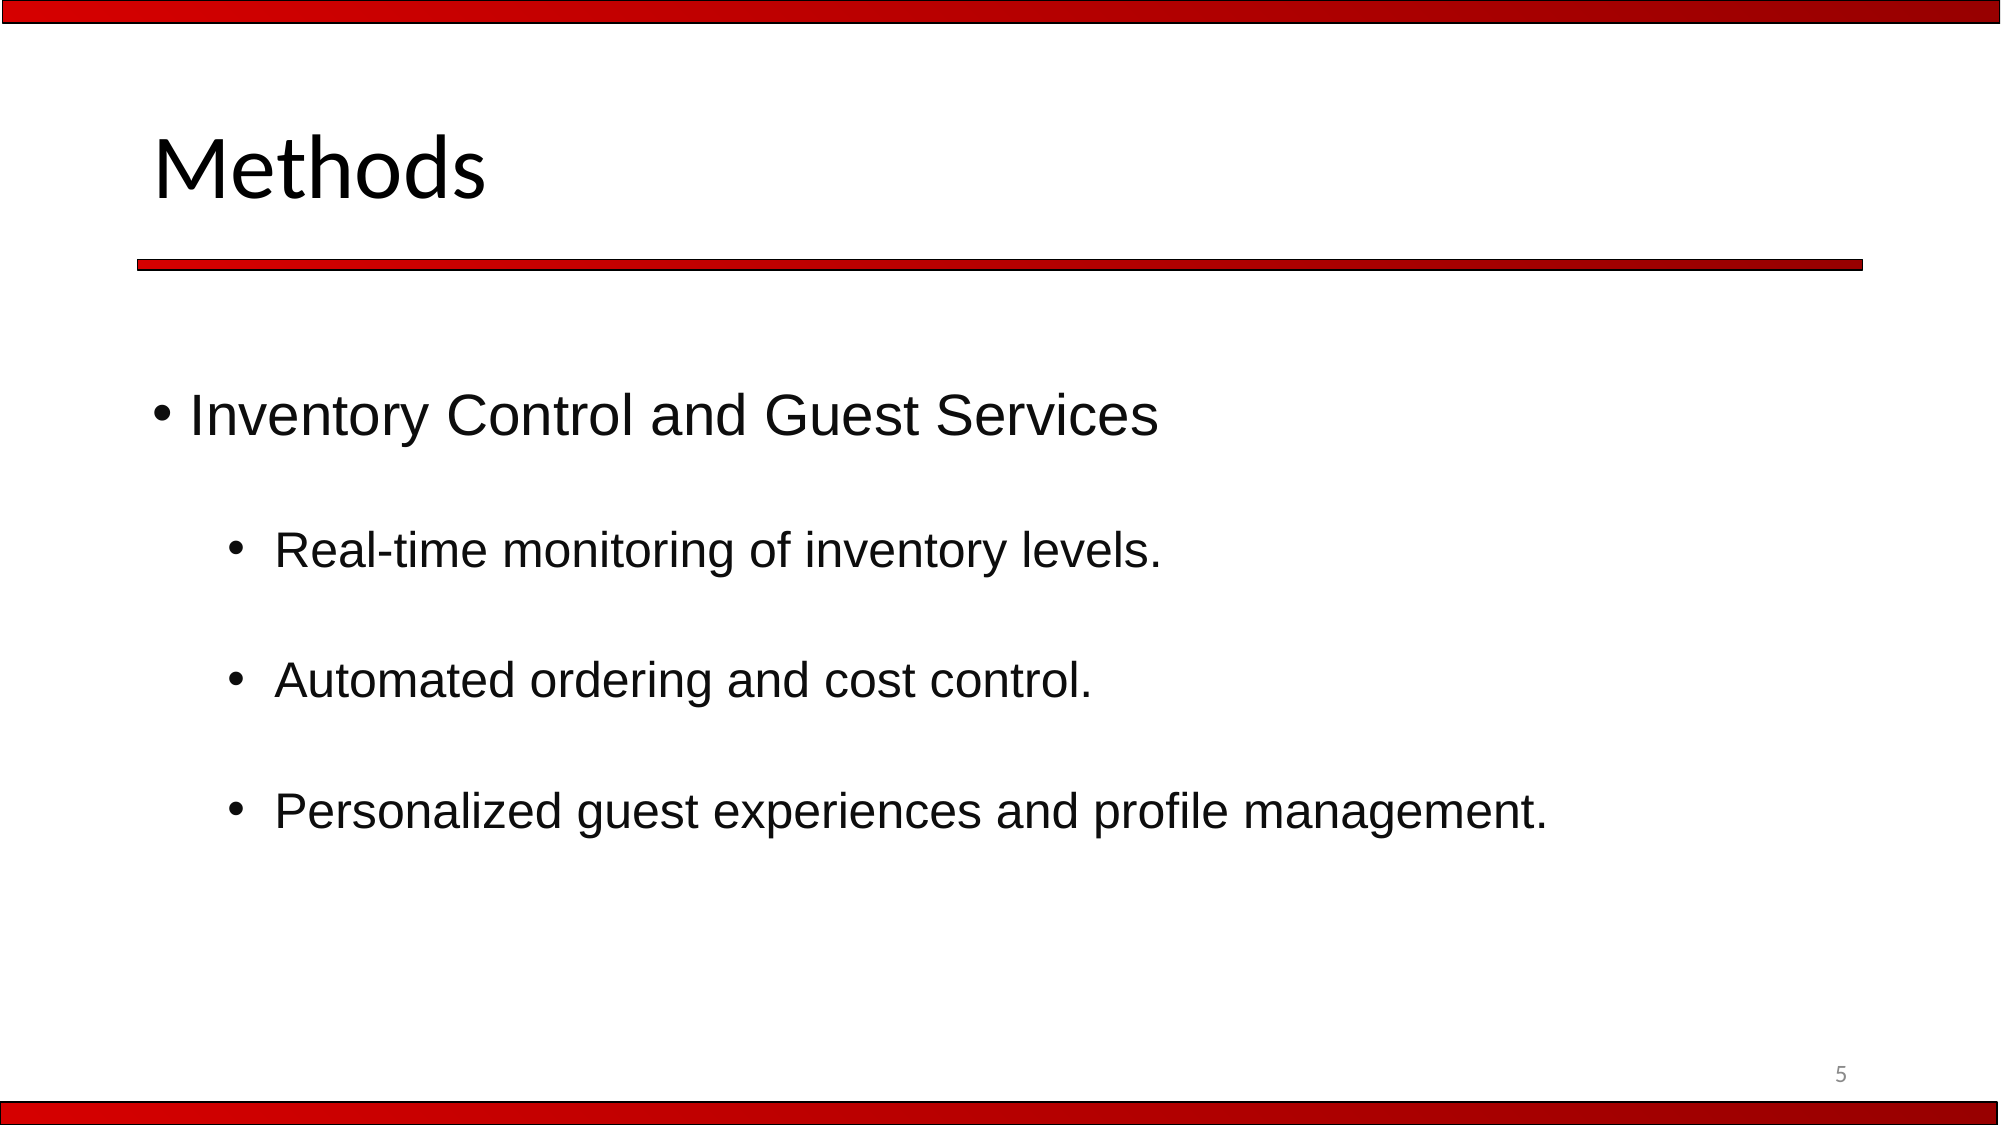

# Methods
Inventory Control and Guest Services
Real-time monitoring of inventory levels.
Automated ordering and cost control.
Personalized guest experiences and profile management.

5